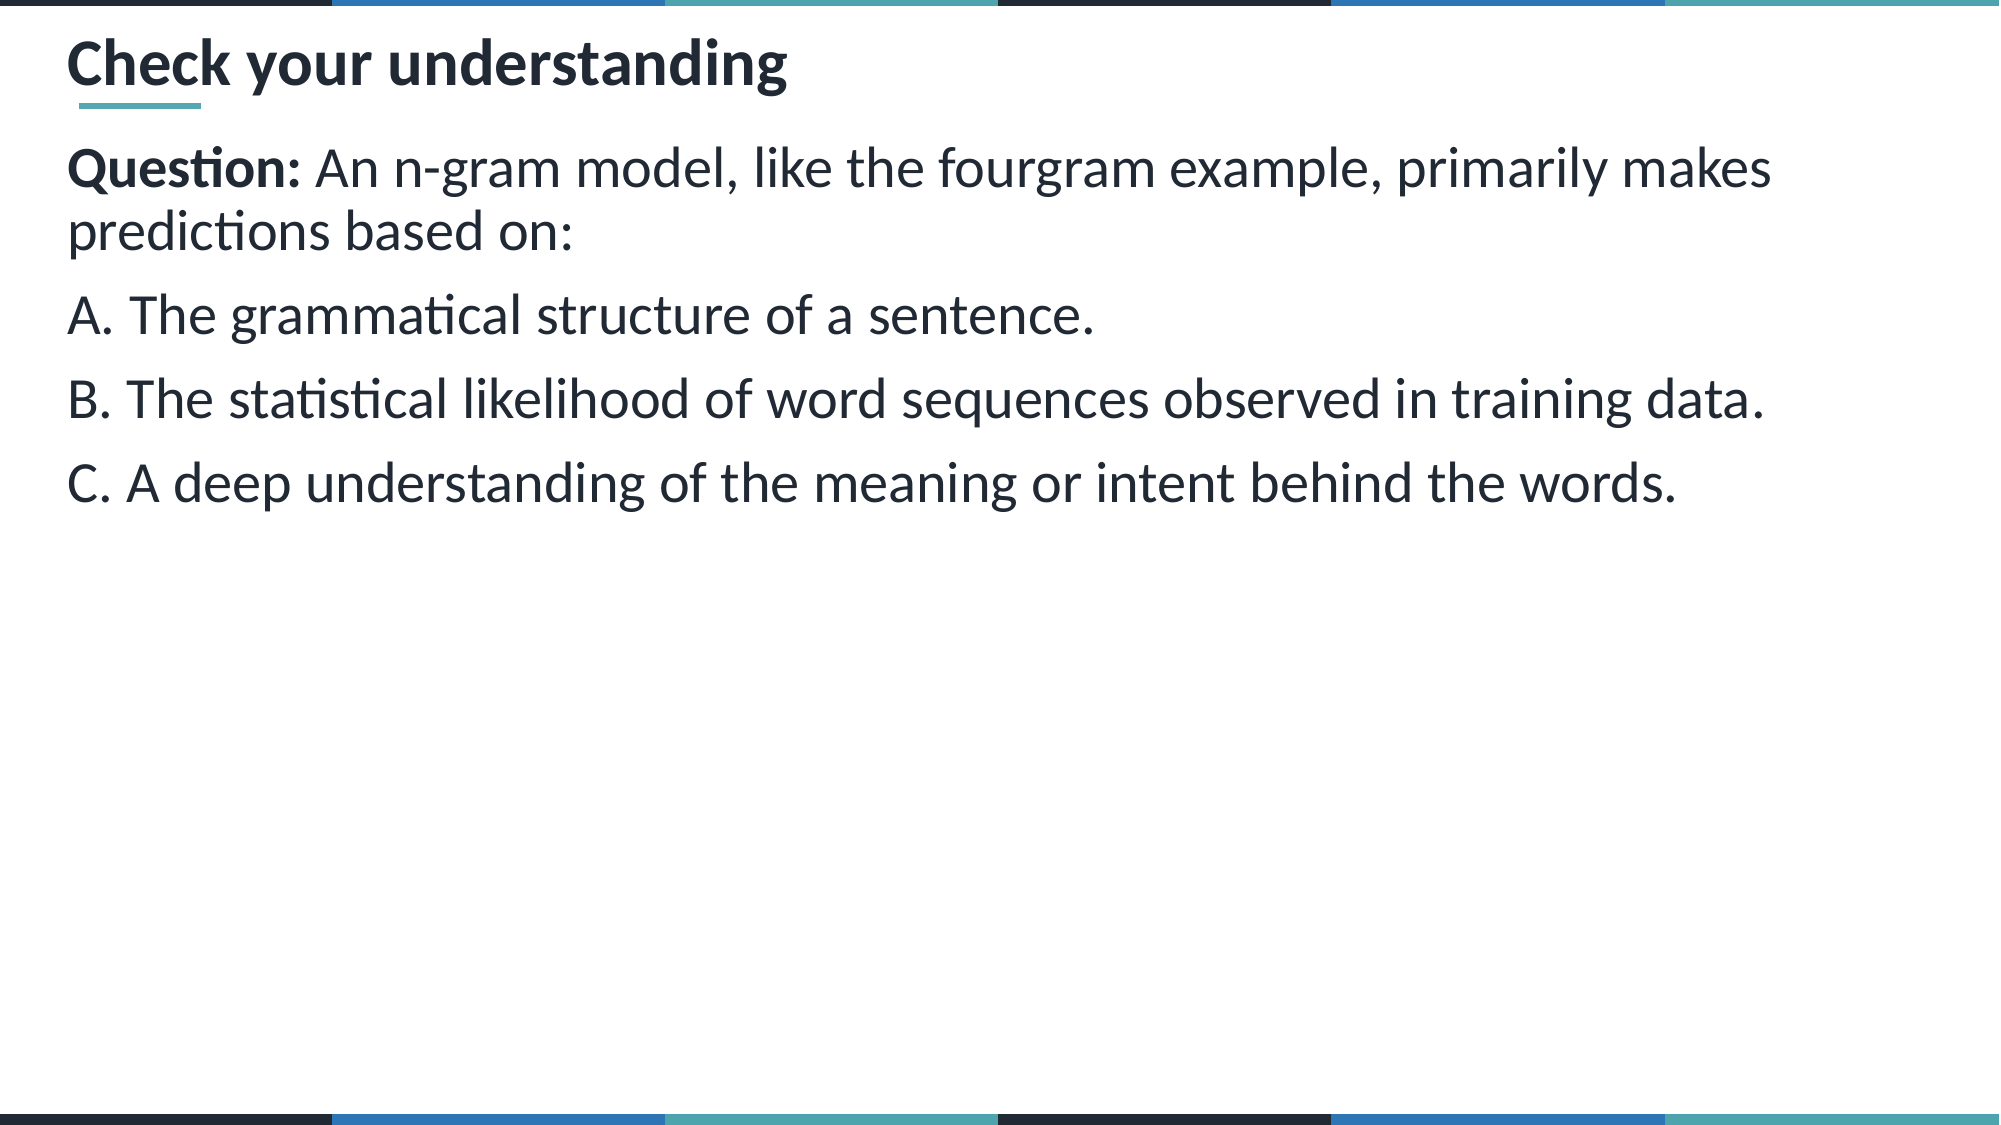

# Check your understanding
Question: An n-gram model, like the fourgram example, primarily makes predictions based on:
A. The grammatical structure of a sentence.
B. The statistical likelihood of word sequences observed in training data.
C. A deep understanding of the meaning or intent behind the words.